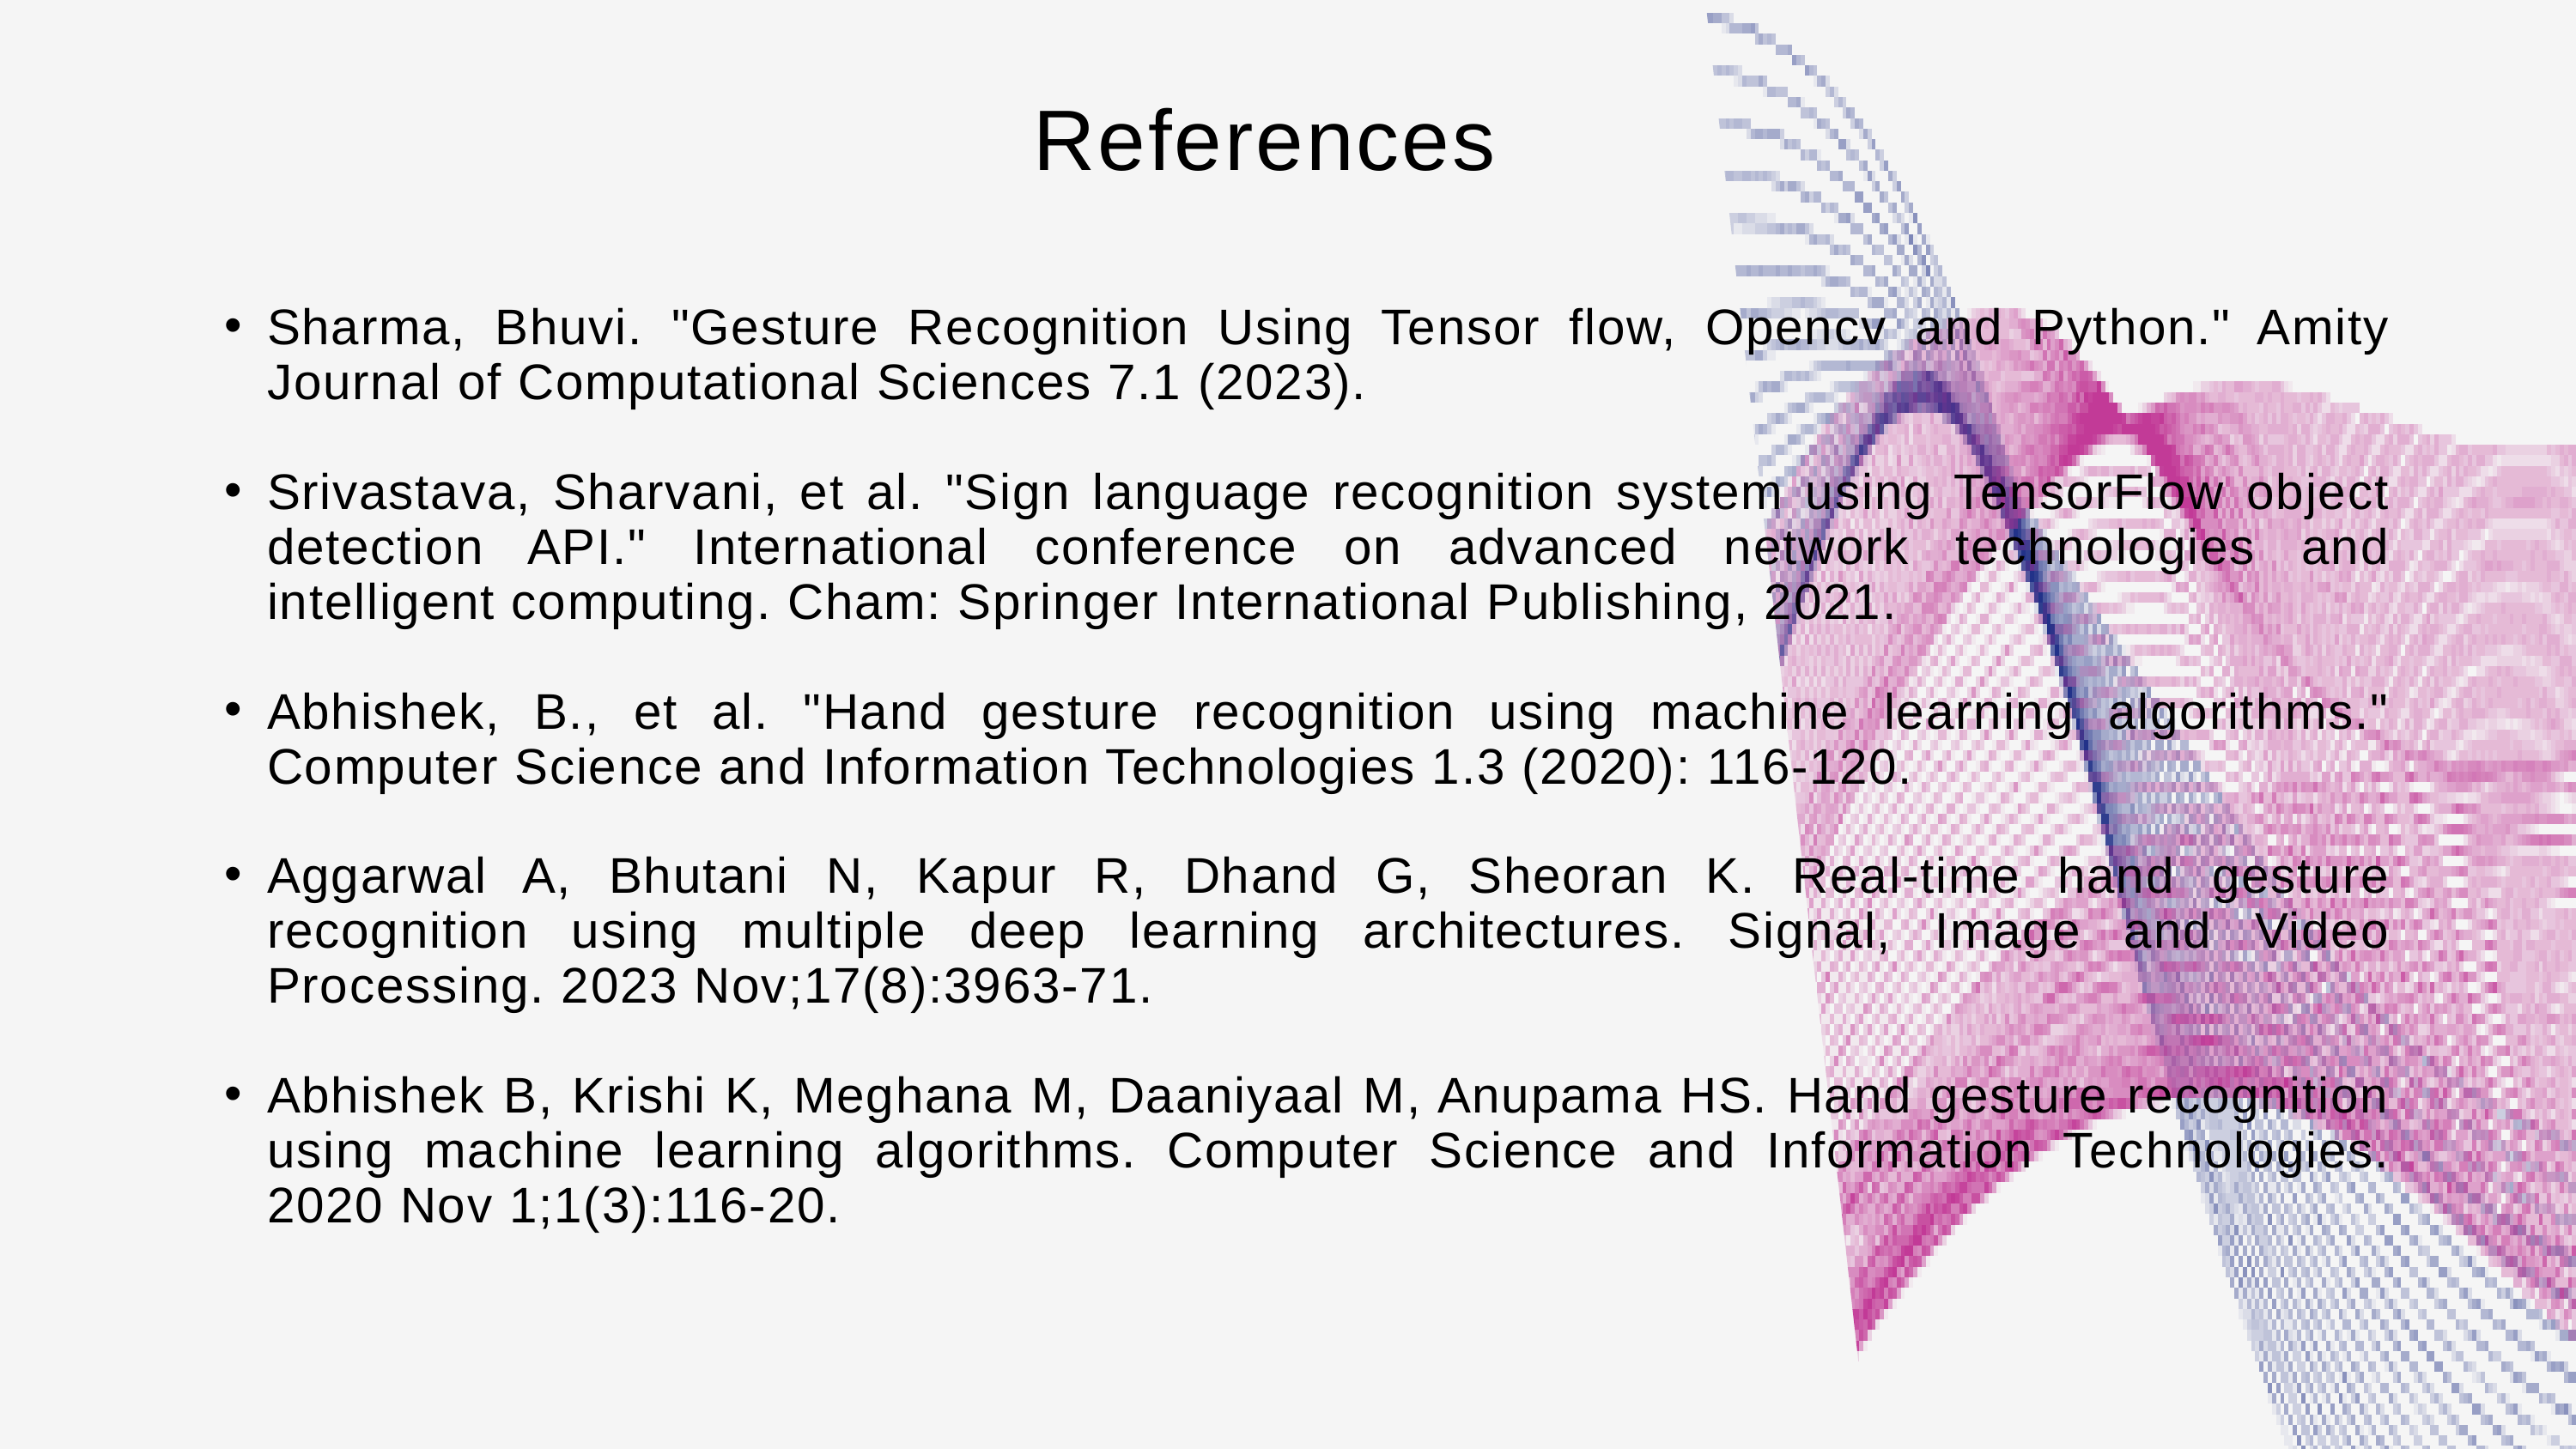

References
Sharma, Bhuvi. "Gesture Recognition Using Tensor flow, Opencv and Python." Amity Journal of Computational Sciences 7.1 (2023).

Srivastava, Sharvani, et al. "Sign language recognition system using TensorFlow object detection API." International conference on advanced network technologies and intelligent computing. Cham: Springer International Publishing, 2021.

Abhishek, B., et al. "Hand gesture recognition using machine learning algorithms." Computer Science and Information Technologies 1.3 (2020): 116-120.

Aggarwal A, Bhutani N, Kapur R, Dhand G, Sheoran K. Real-time hand gesture recognition using multiple deep learning architectures. Signal, Image and Video Processing. 2023 Nov;17(8):3963-71.

Abhishek B, Krishi K, Meghana M, Daaniyaal M, Anupama HS. Hand gesture recognition using machine learning algorithms. Computer Science and Information Technologies. 2020 Nov 1;1(3):116-20.